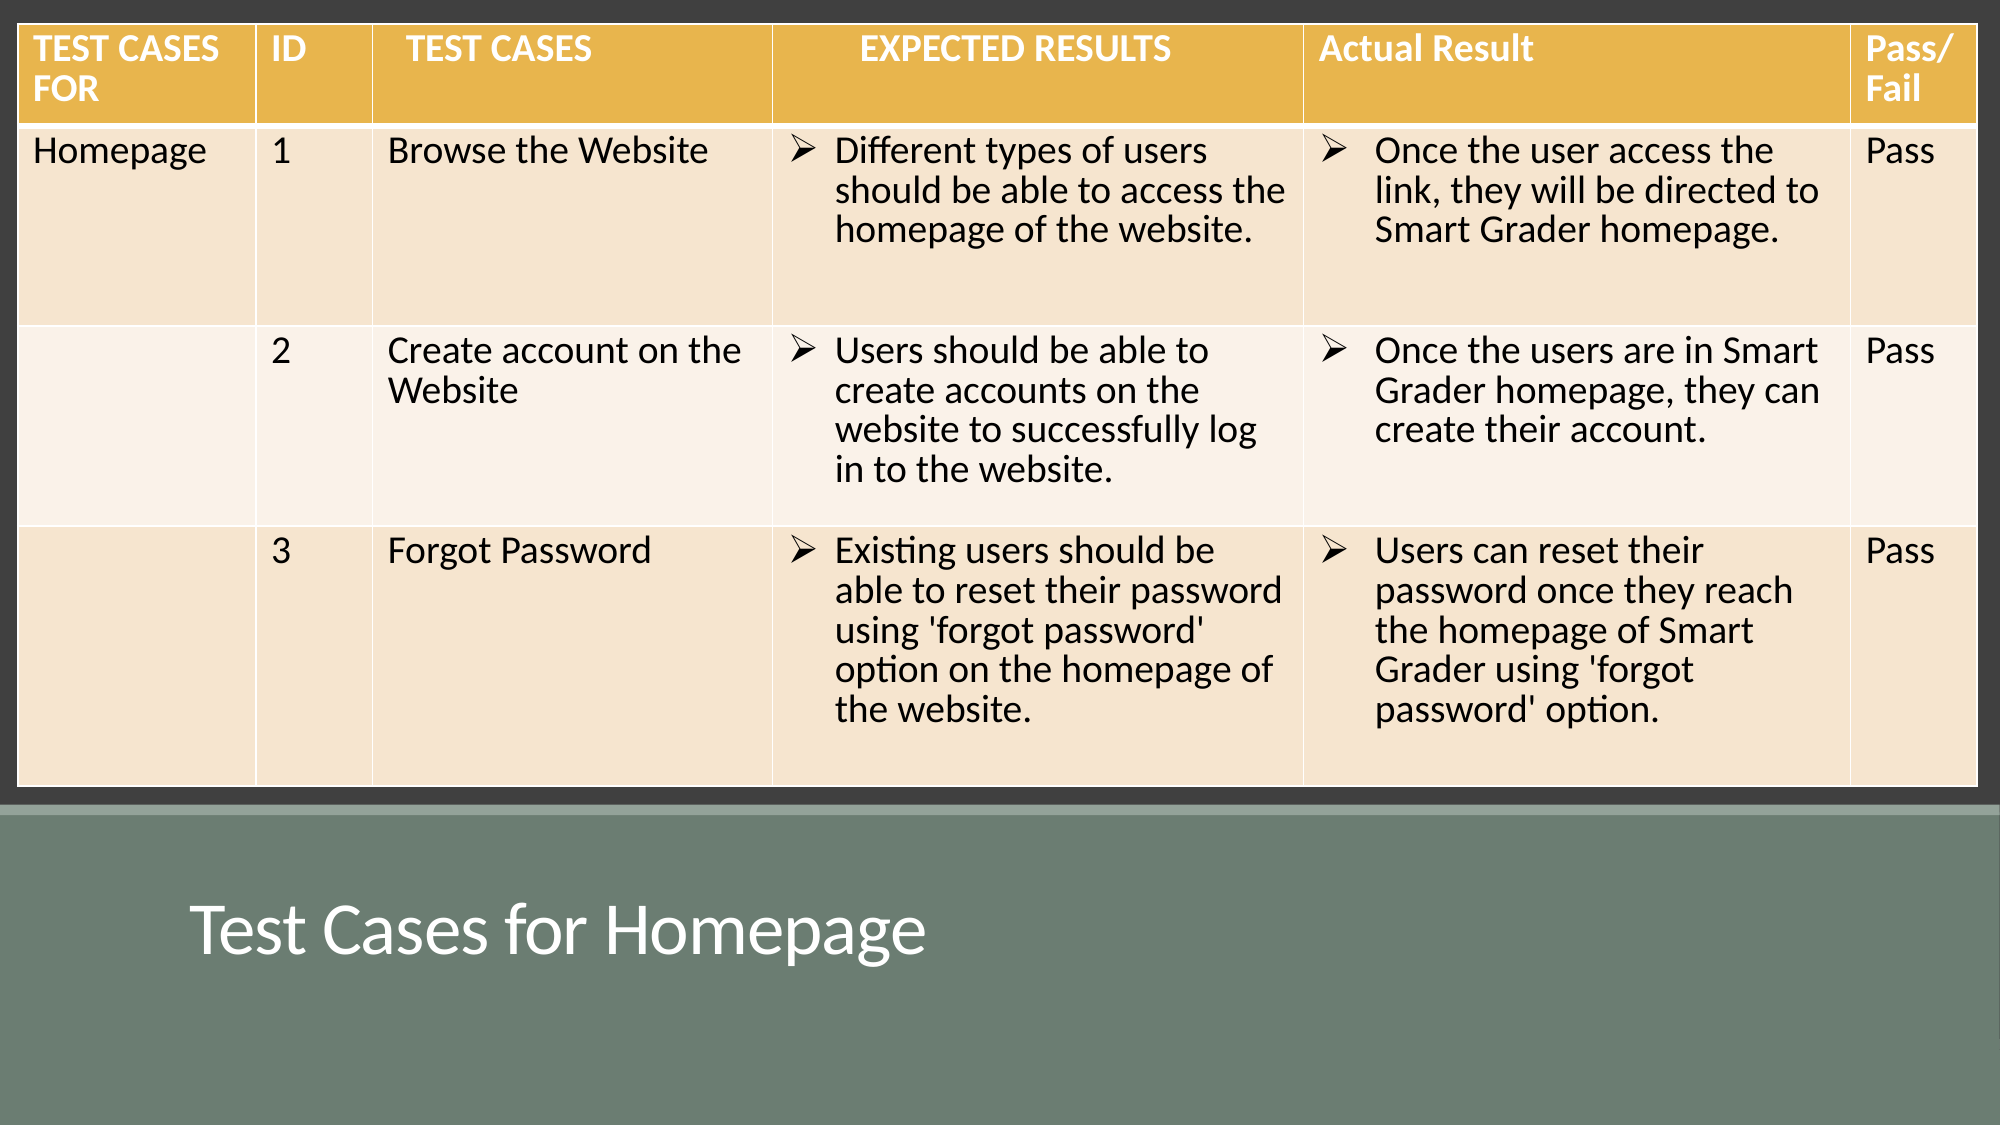

| TEST CASES FOR | ID | TEST CASES | EXPECTED RESULTS | Actual Result | Pass/Fail |
| --- | --- | --- | --- | --- | --- |
| Homepage | 1 | Browse the Website | Different types of users should be able to access the homepage of the website. | Once the user access the link, they will be directed to Smart Grader homepage. | Pass |
|  | 2 | Create account on the Website | Users should be able to create accounts on the website to successfully log in to the website. | Once the users are in Smart Grader homepage, they can create their account. | Pass |
|  | 3 | Forgot Password | Existing users should be able to reset their password using 'forgot password' option on the homepage of the website. | Users can reset their password once they reach the homepage of Smart Grader using 'forgot password' option. | Pass |

Test Cases for Homepage